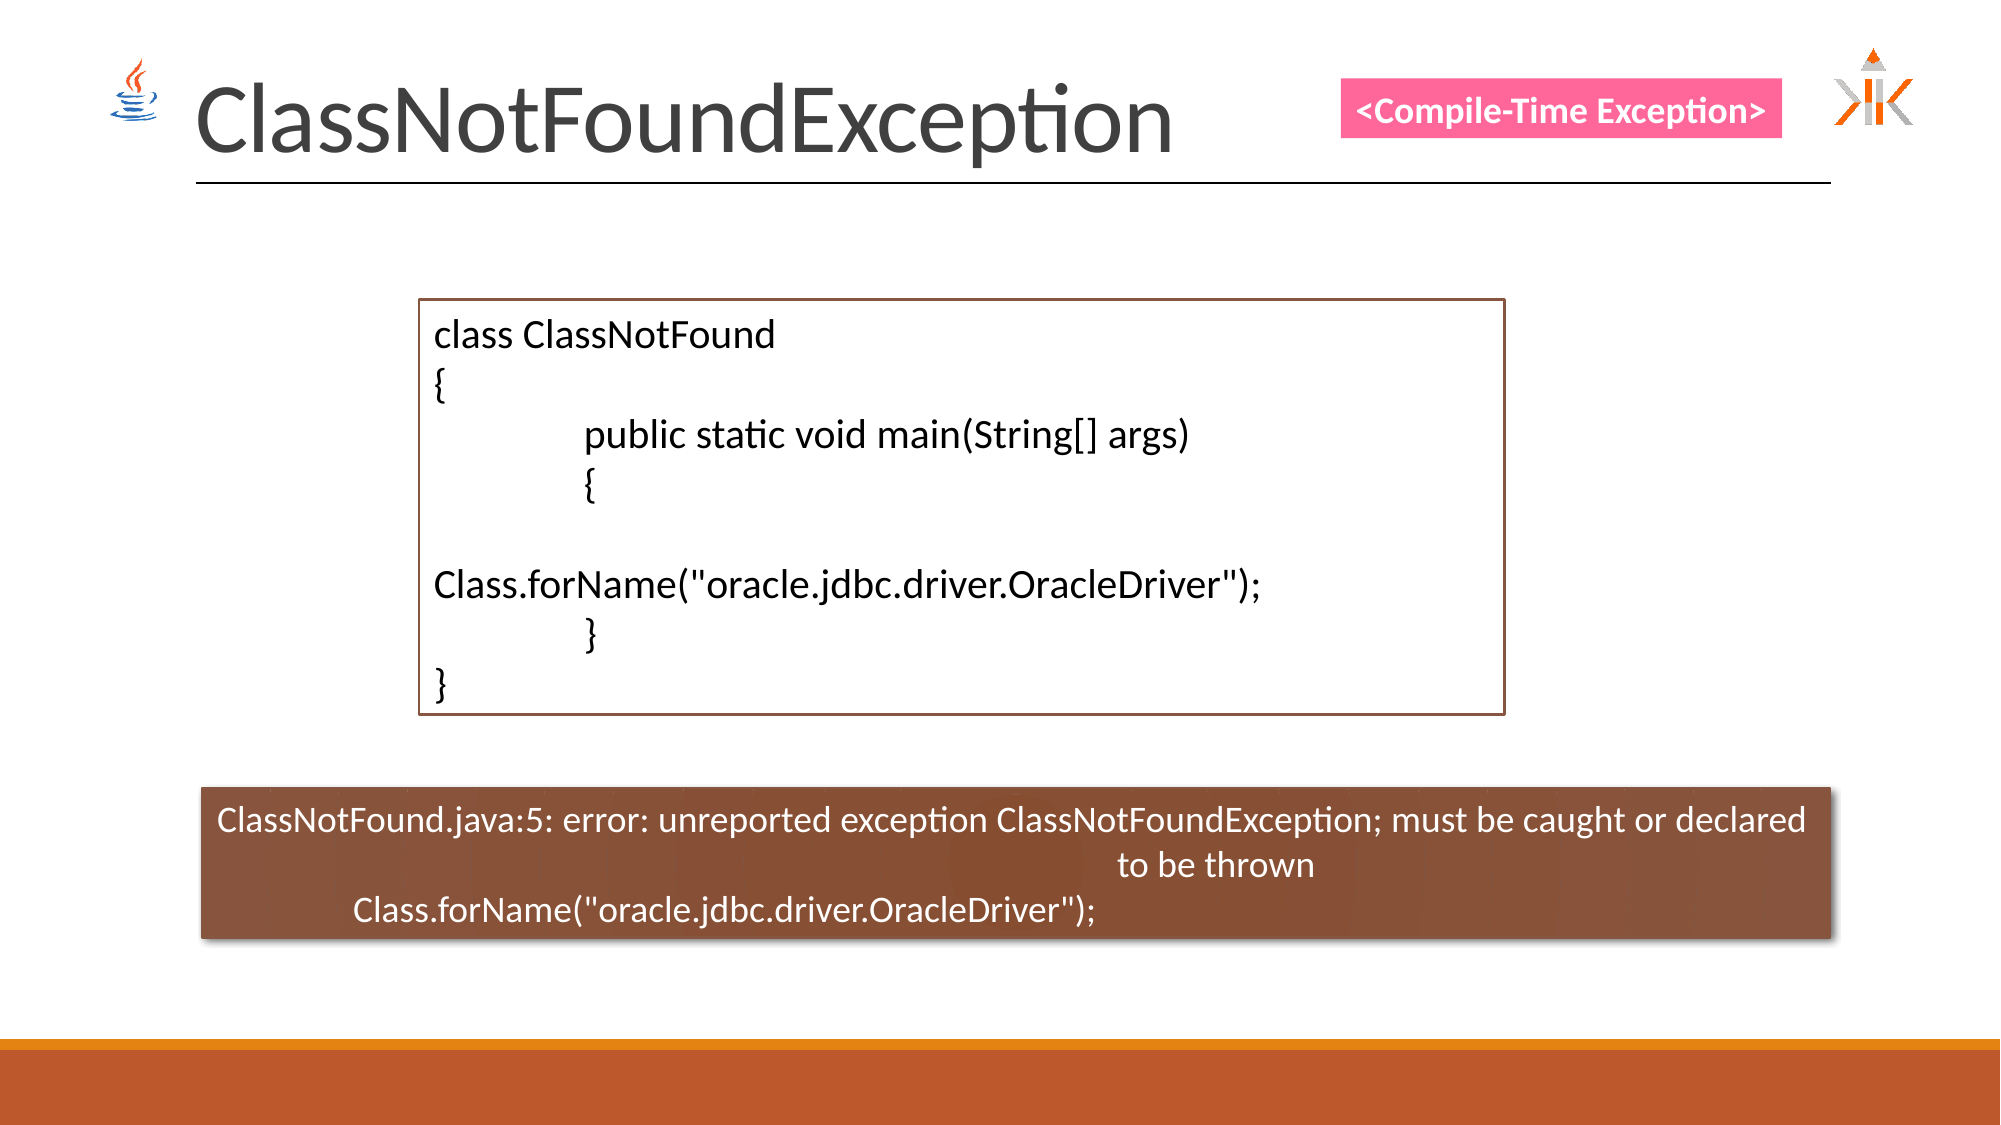

# ClassNotFoundException
<Compile-Time Exception>
class ClassNotFound
{
	public static void main(String[] args)
	{
		Class.forName("oracle.jdbc.driver.OracleDriver");
	}
}
ClassNotFound.java:5: error: unreported exception ClassNotFoundException; must be caught or declared 						to be thrown
                Class.forName("oracle.jdbc.driver.OracleDriver");